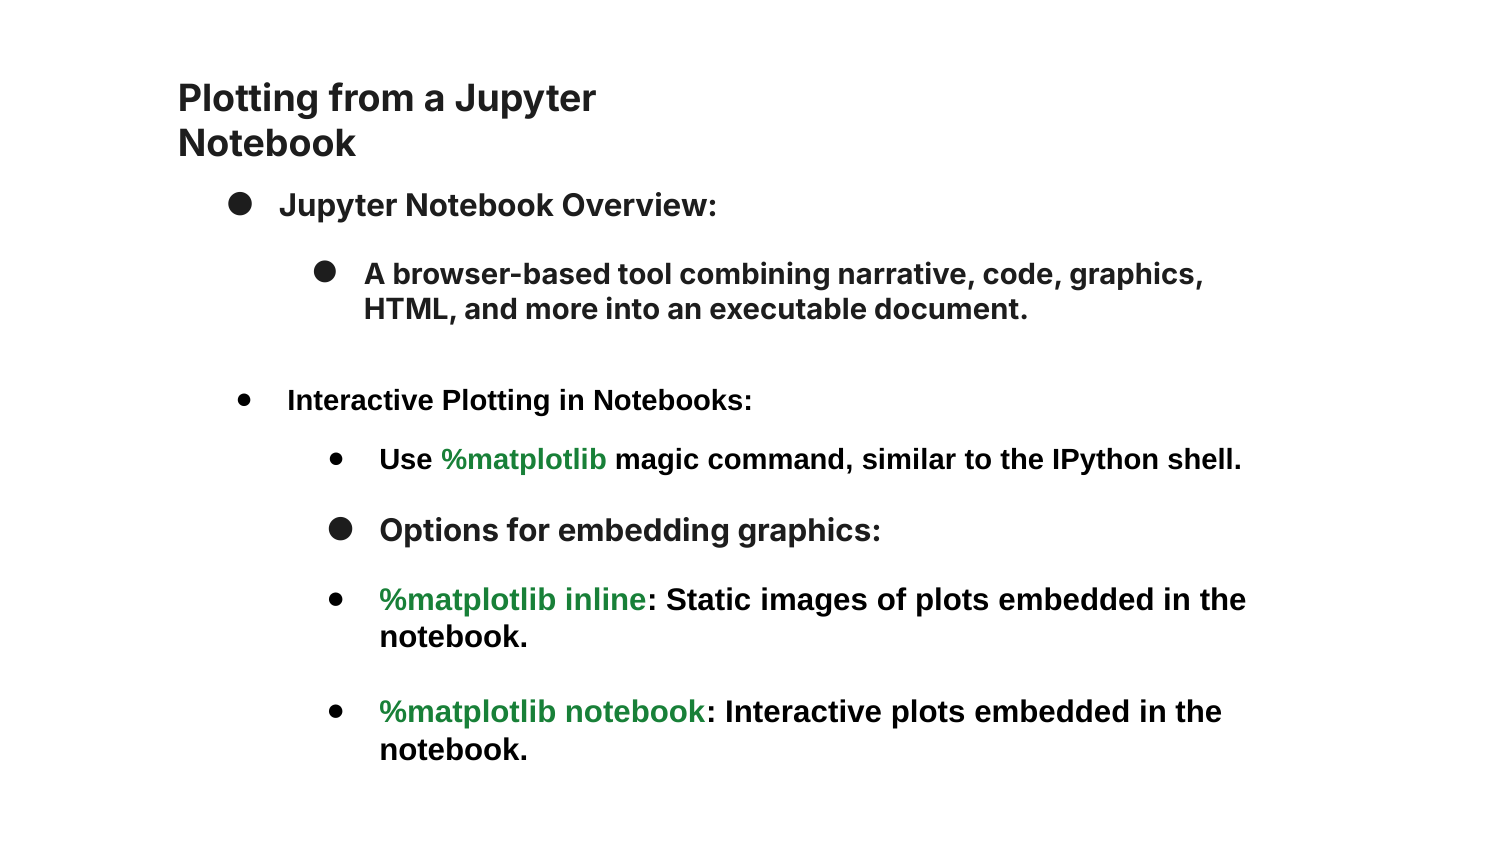

Plotting from a Jupyter Notebook
Jupyter Notebook Overview:
A browser-based tool combining narrative, code, graphics, HTML, and more into an executable document.
Interactive Plotting in Notebooks:
Use %matplotlib magic command, similar to the IPython shell.

Options for embedding graphics:
%matplotlib inline: Static images of plots embedded in the notebook.

%matplotlib notebook: Interactive plots embedded in the notebook.